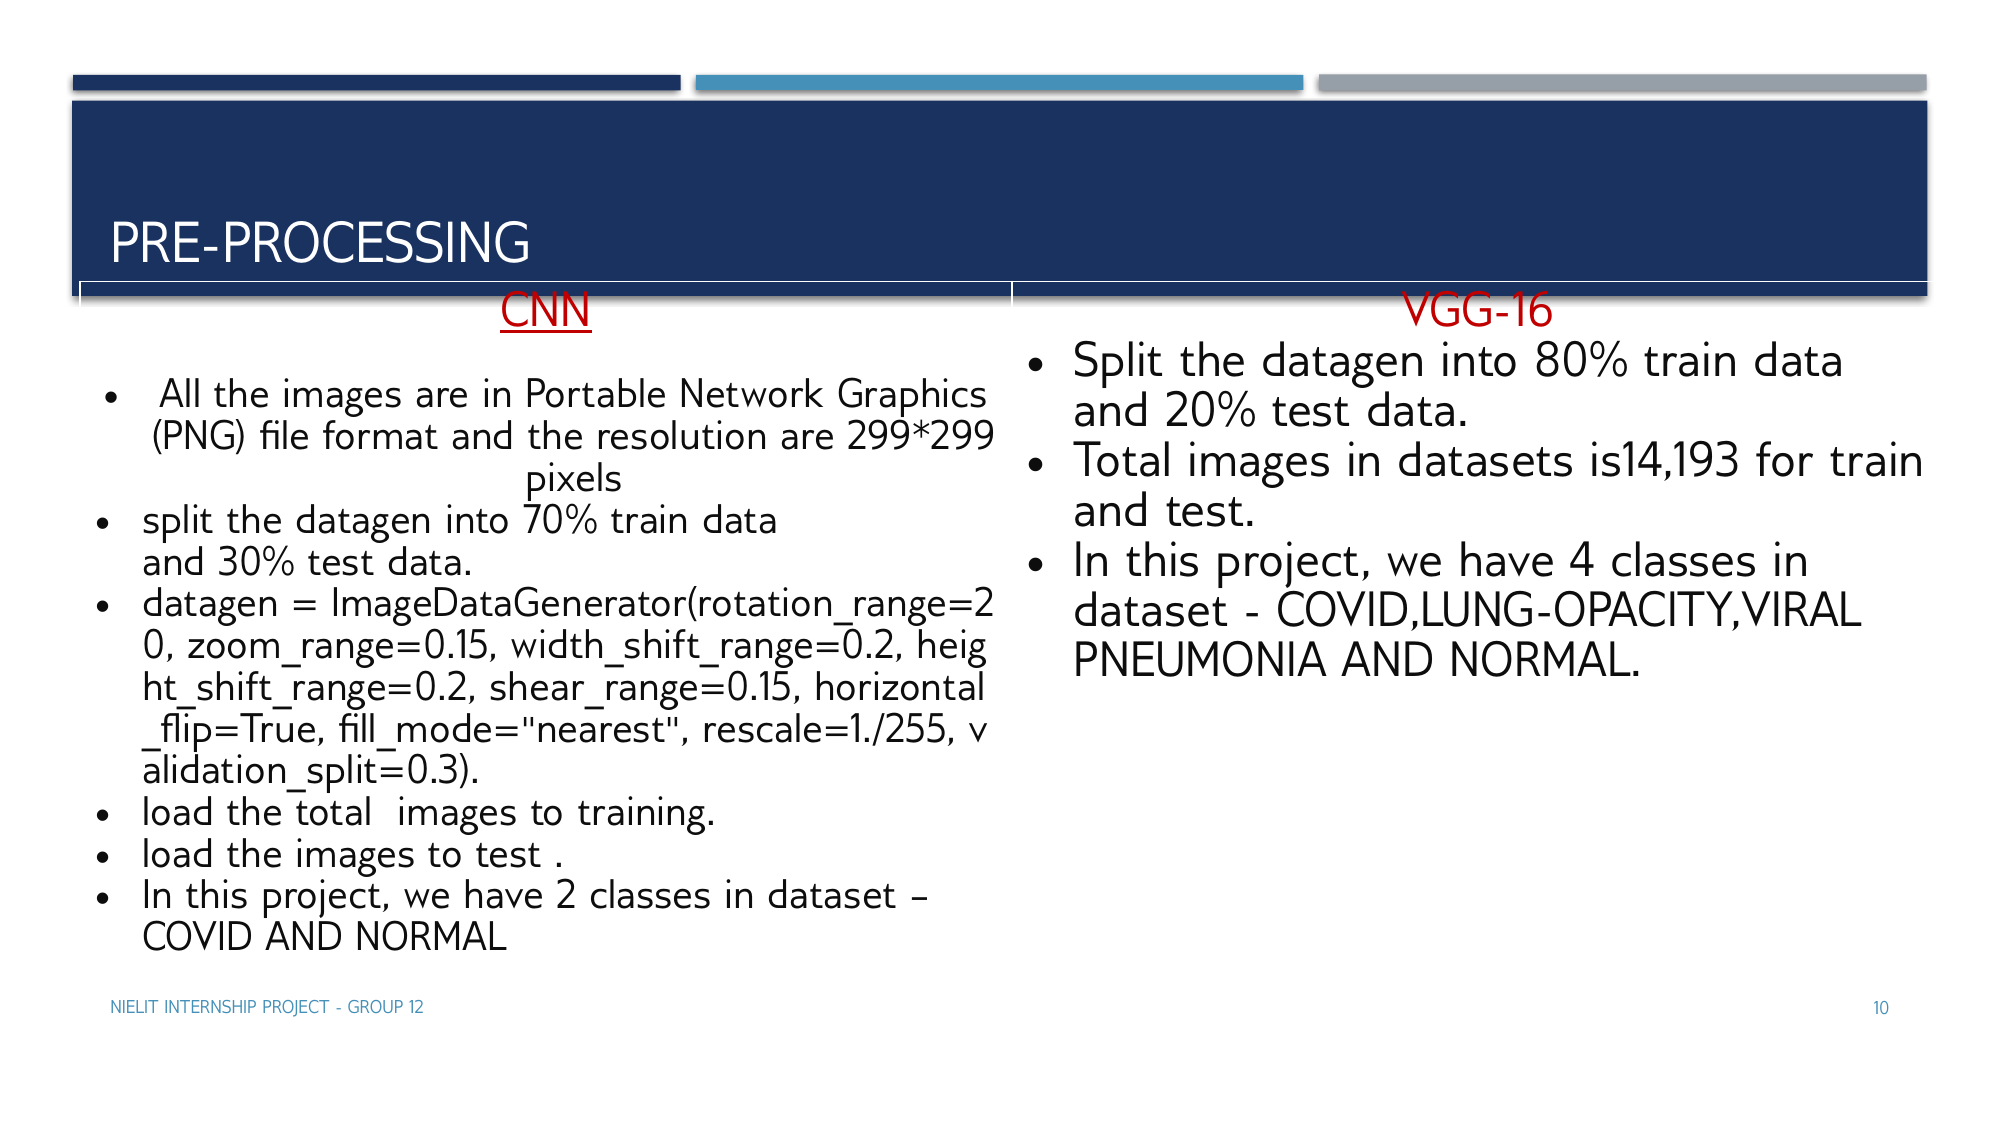

# Pre-processing
| CNN All the images are in Portable Network Graphics (PNG) file format and the resolution are 299\*299 pixels split the datagen into 70% train data and 30% test data. datagen = ImageDataGenerator(rotation\_range=20, zoom\_range=0.15, width\_shift\_range=0.2, height\_shift\_range=0.2, shear\_range=0.15, horizontal\_flip=True, fill\_mode="nearest", rescale=1./255, validation\_split=0.3). load the total  images to training. load the images to test . In this project, we have 2 classes in dataset – COVID AND NORMAL | VGG-16 Split the datagen into 80% train data and 20% test data. Total images in datasets is14,193 for train and test. In this project, we have 4 classes in dataset - COVID,LUNG-OPACITY,VIRAL PNEUMONIA AND NORMAL. |
| --- | --- |
NIELIT Internship Project - GROUP 12
10